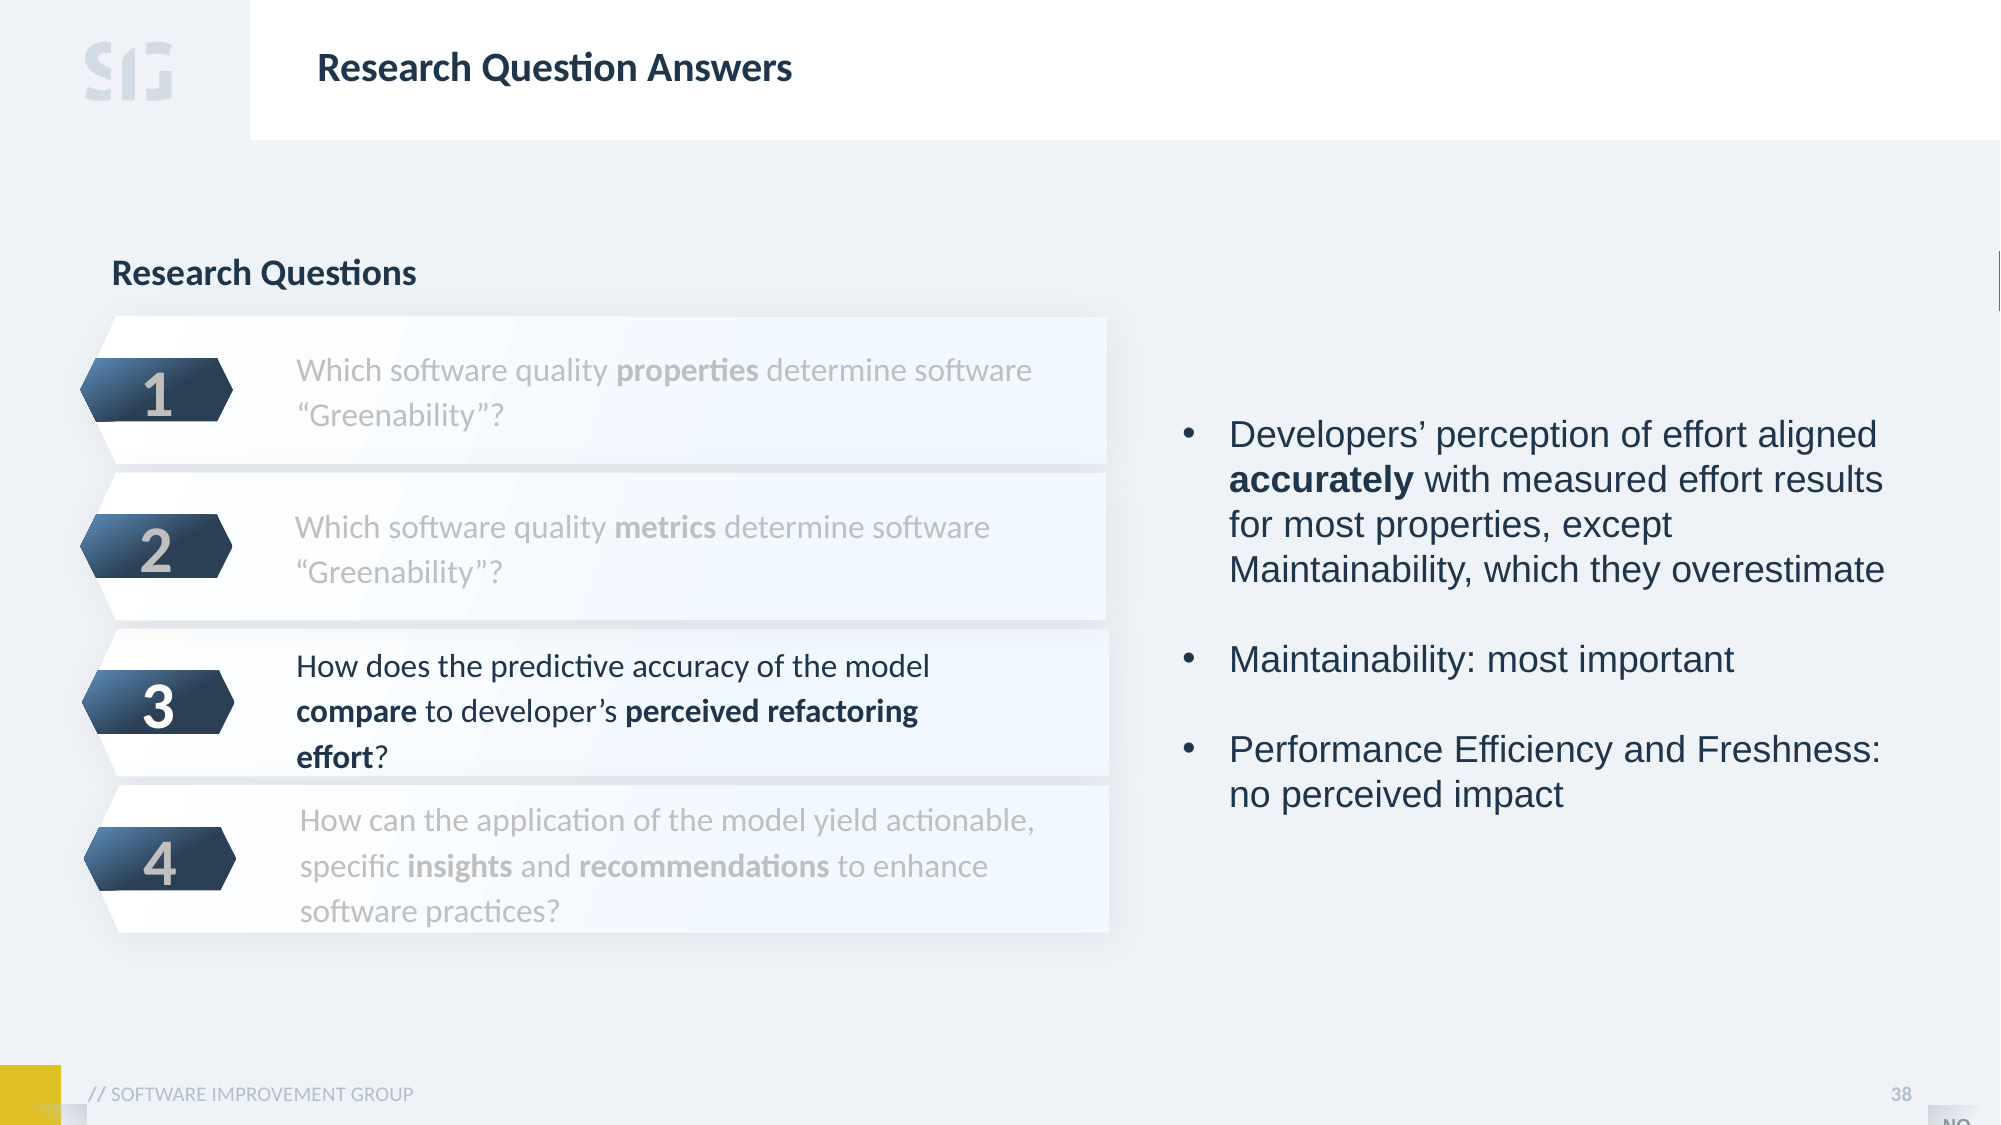

# Research Question Answers
Research Questions

1
Which software quality properties determine software “Greenability”?
Developers’ perception of effort aligned accurately with measured effort results for most properties, except Maintainability, which they overestimate

Maintainability: most important

Performance Efficiency and Freshness: no perceived impact

2
Which software quality metrics determine software “Greenability”?

3
How does the predictive accuracy of the model compare to developer’s perceived refactoring effort?

4
How can the application of the model yield actionable, specific insights and recommendations to enhance software practices?
38